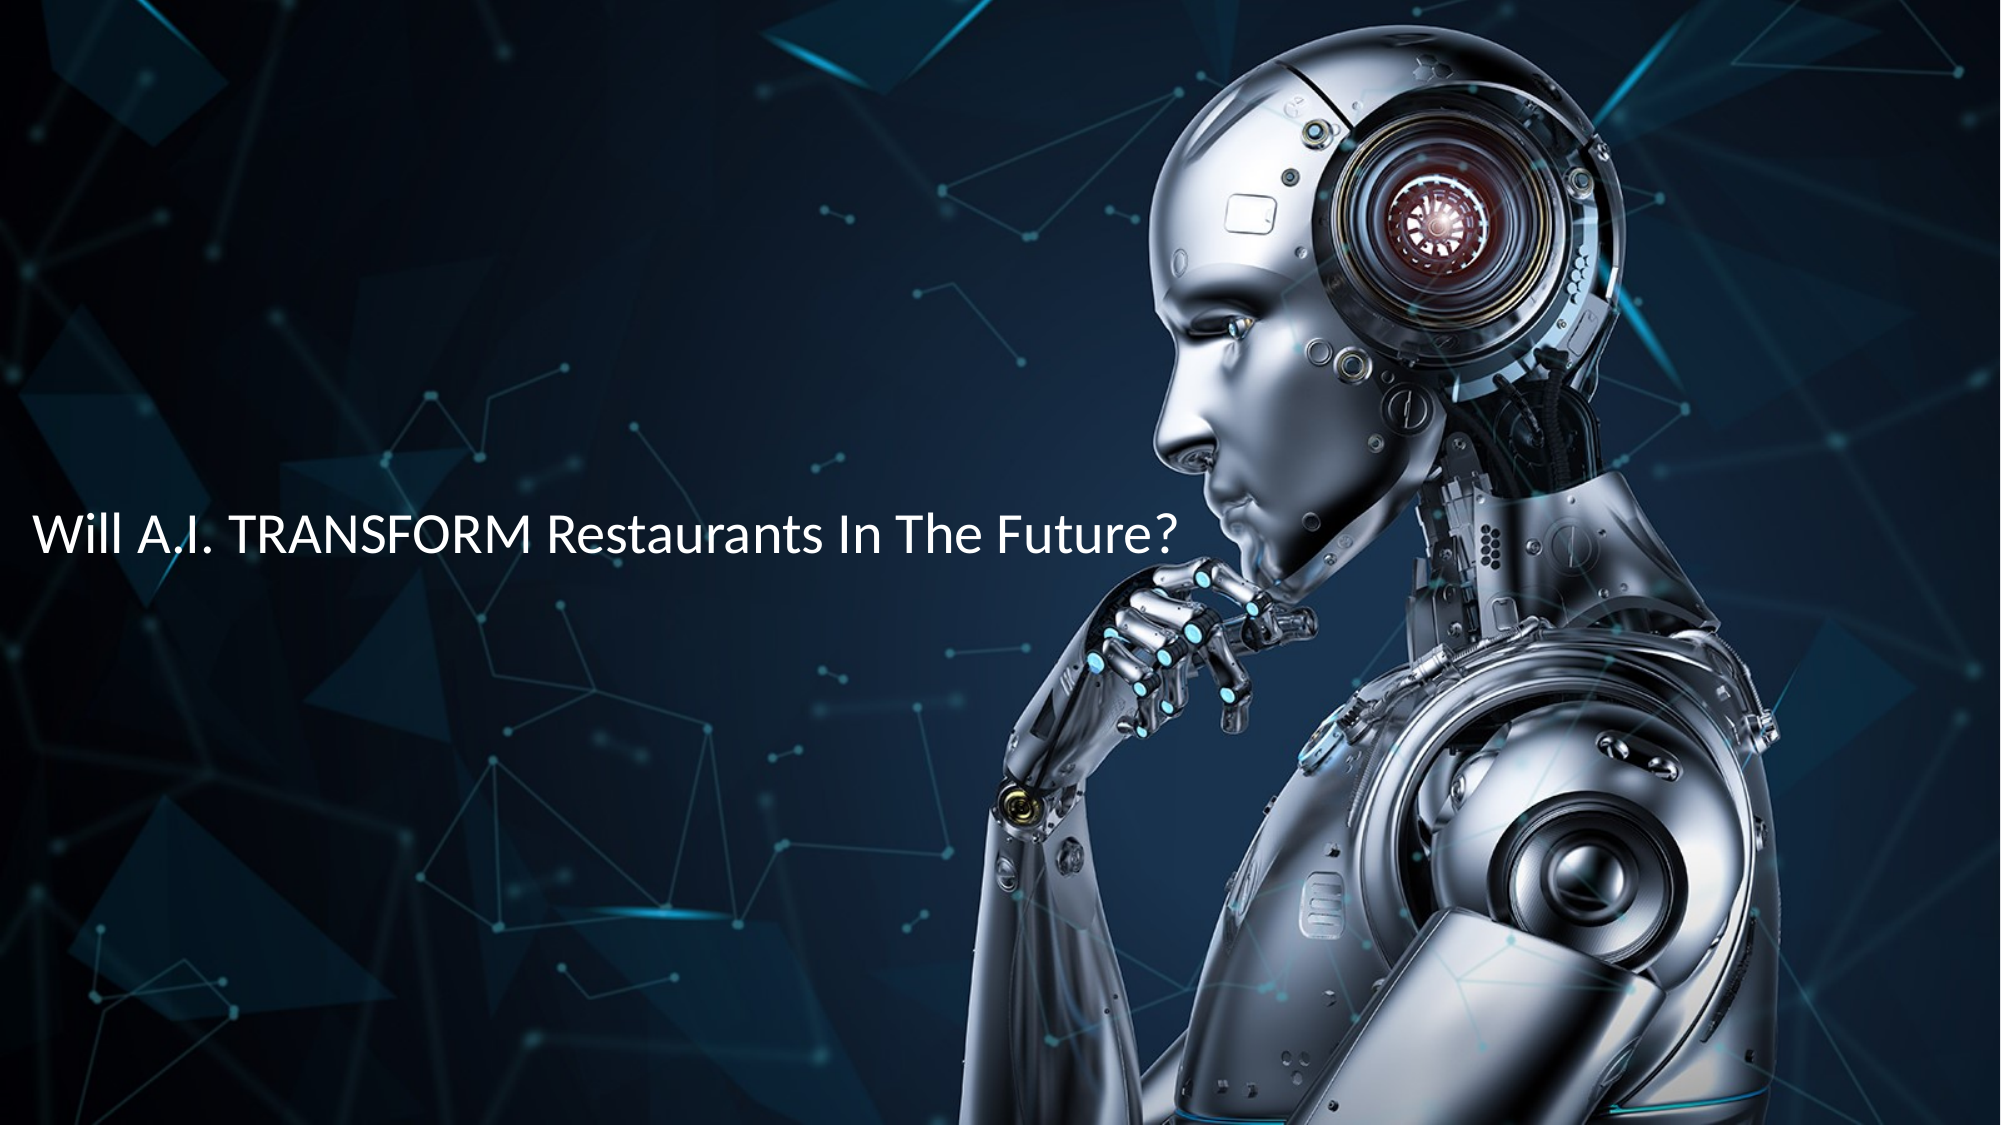

# Will A.I. TRANSFORM Restaurants In The Future?